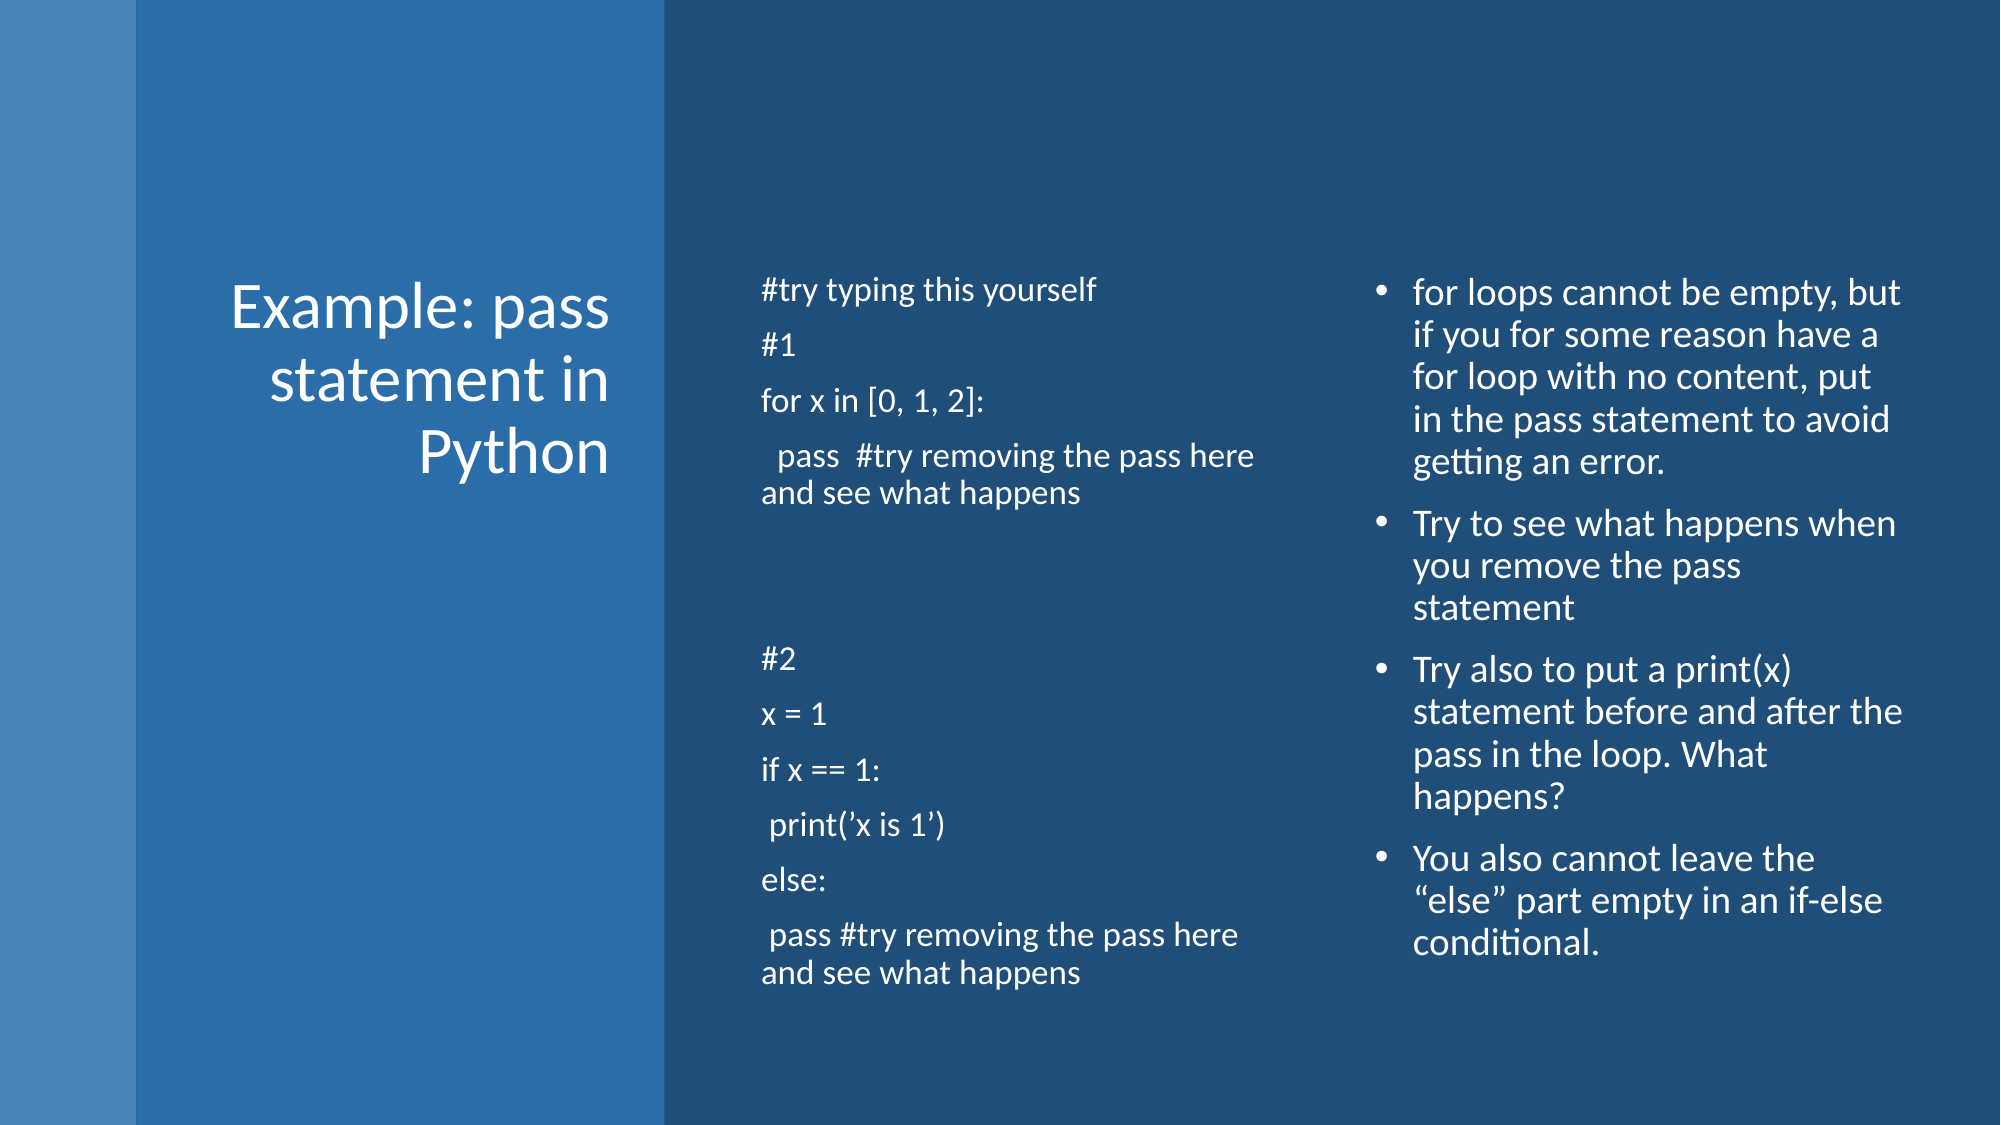

# Example: pass statement in Python
#try typing this yourself
#1
for x in [0, 1, 2]:
  pass  #try removing the pass here and see what happens

#2
x = 1
if x == 1:
 print(’x is 1’)
else:
 pass #try removing the pass here and see what happens
for loops cannot be empty, but if you for some reason have a for loop with no content, put in the pass statement to avoid getting an error.
Try to see what happens when you remove the pass statement
Try also to put a print(x) statement before and after the pass in the loop. What happens?
You also cannot leave the “else” part empty in an if-else conditional.